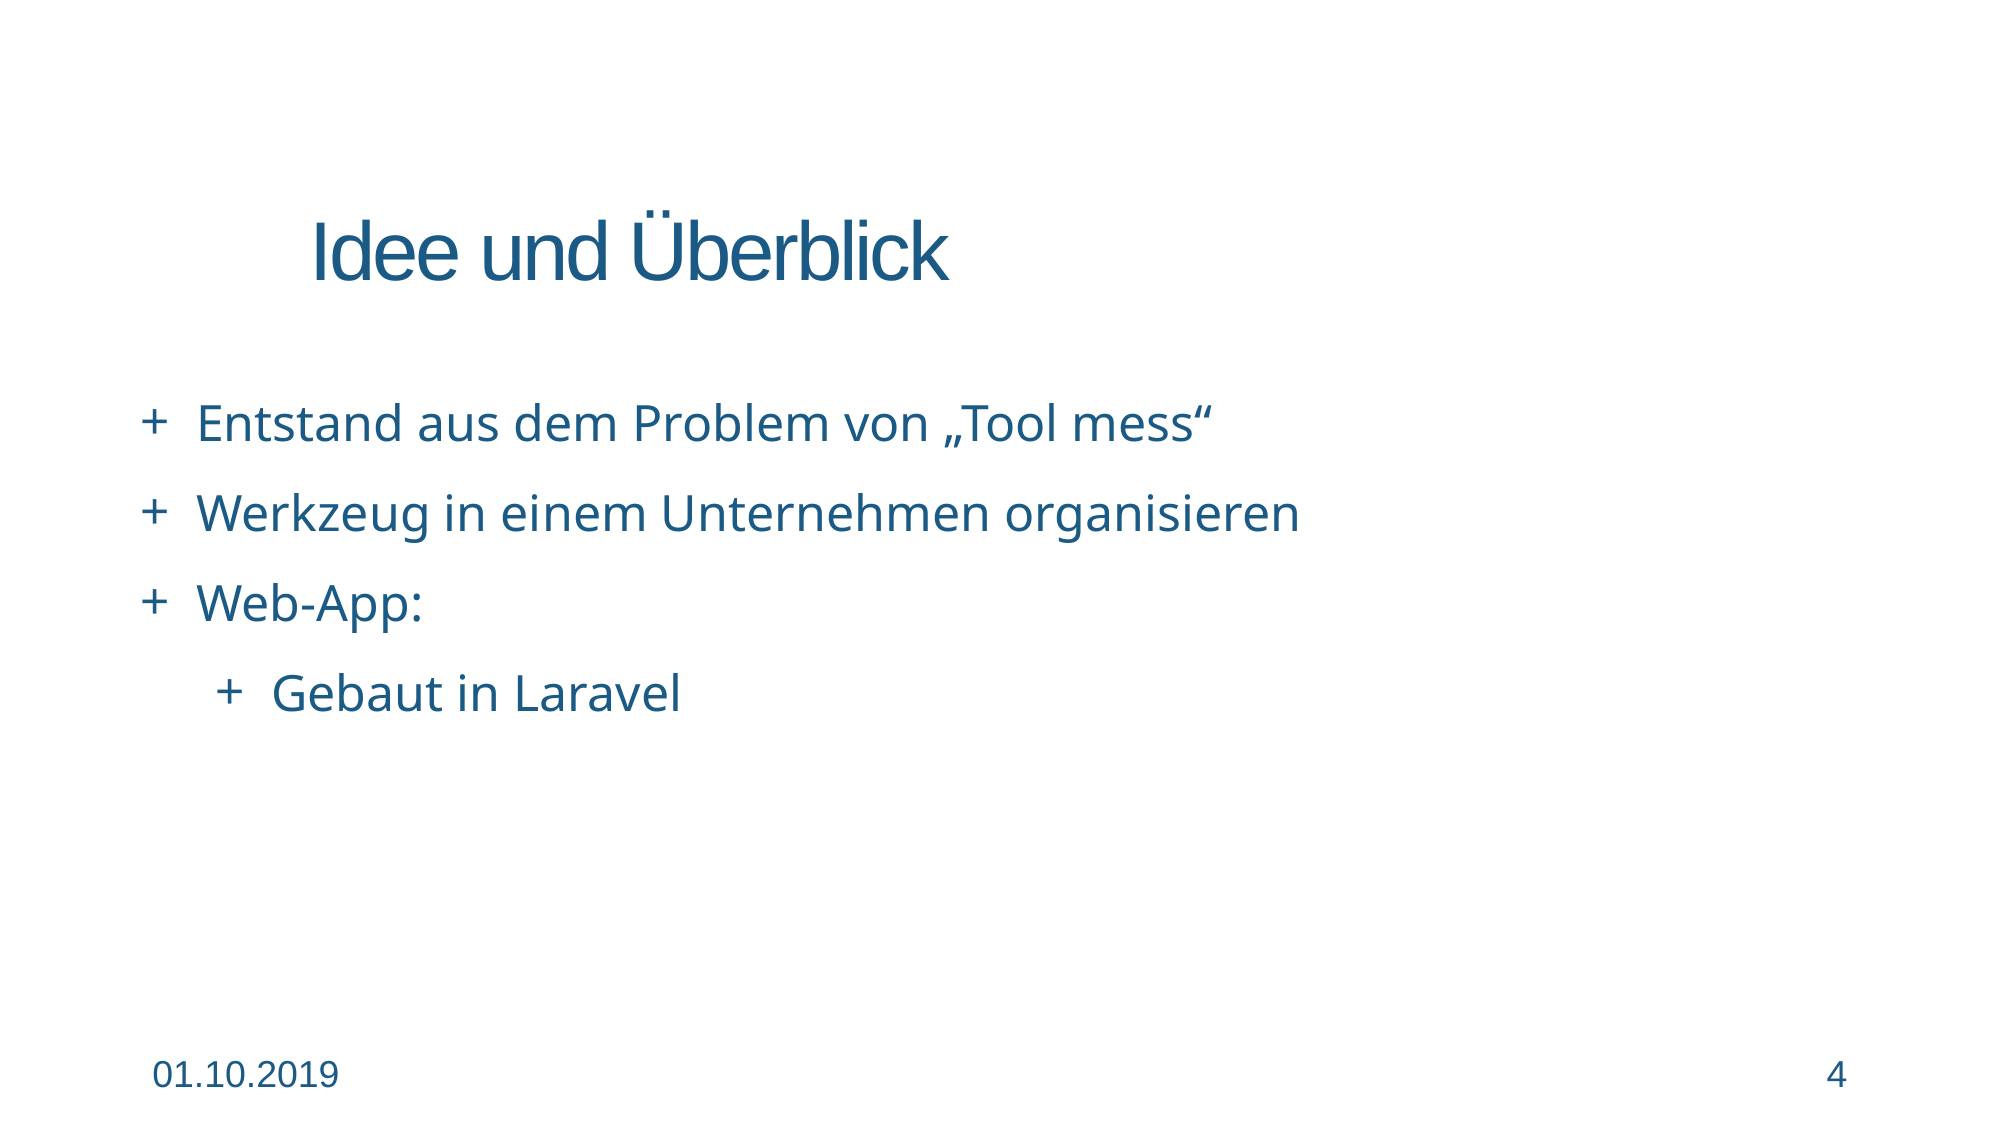

Idee und Überblick
Entstand aus dem Problem von „Tool mess“
Werkzeug in einem Unternehmen organisieren
Web-App:
Gebaut in Laravel
01.10.2019
4